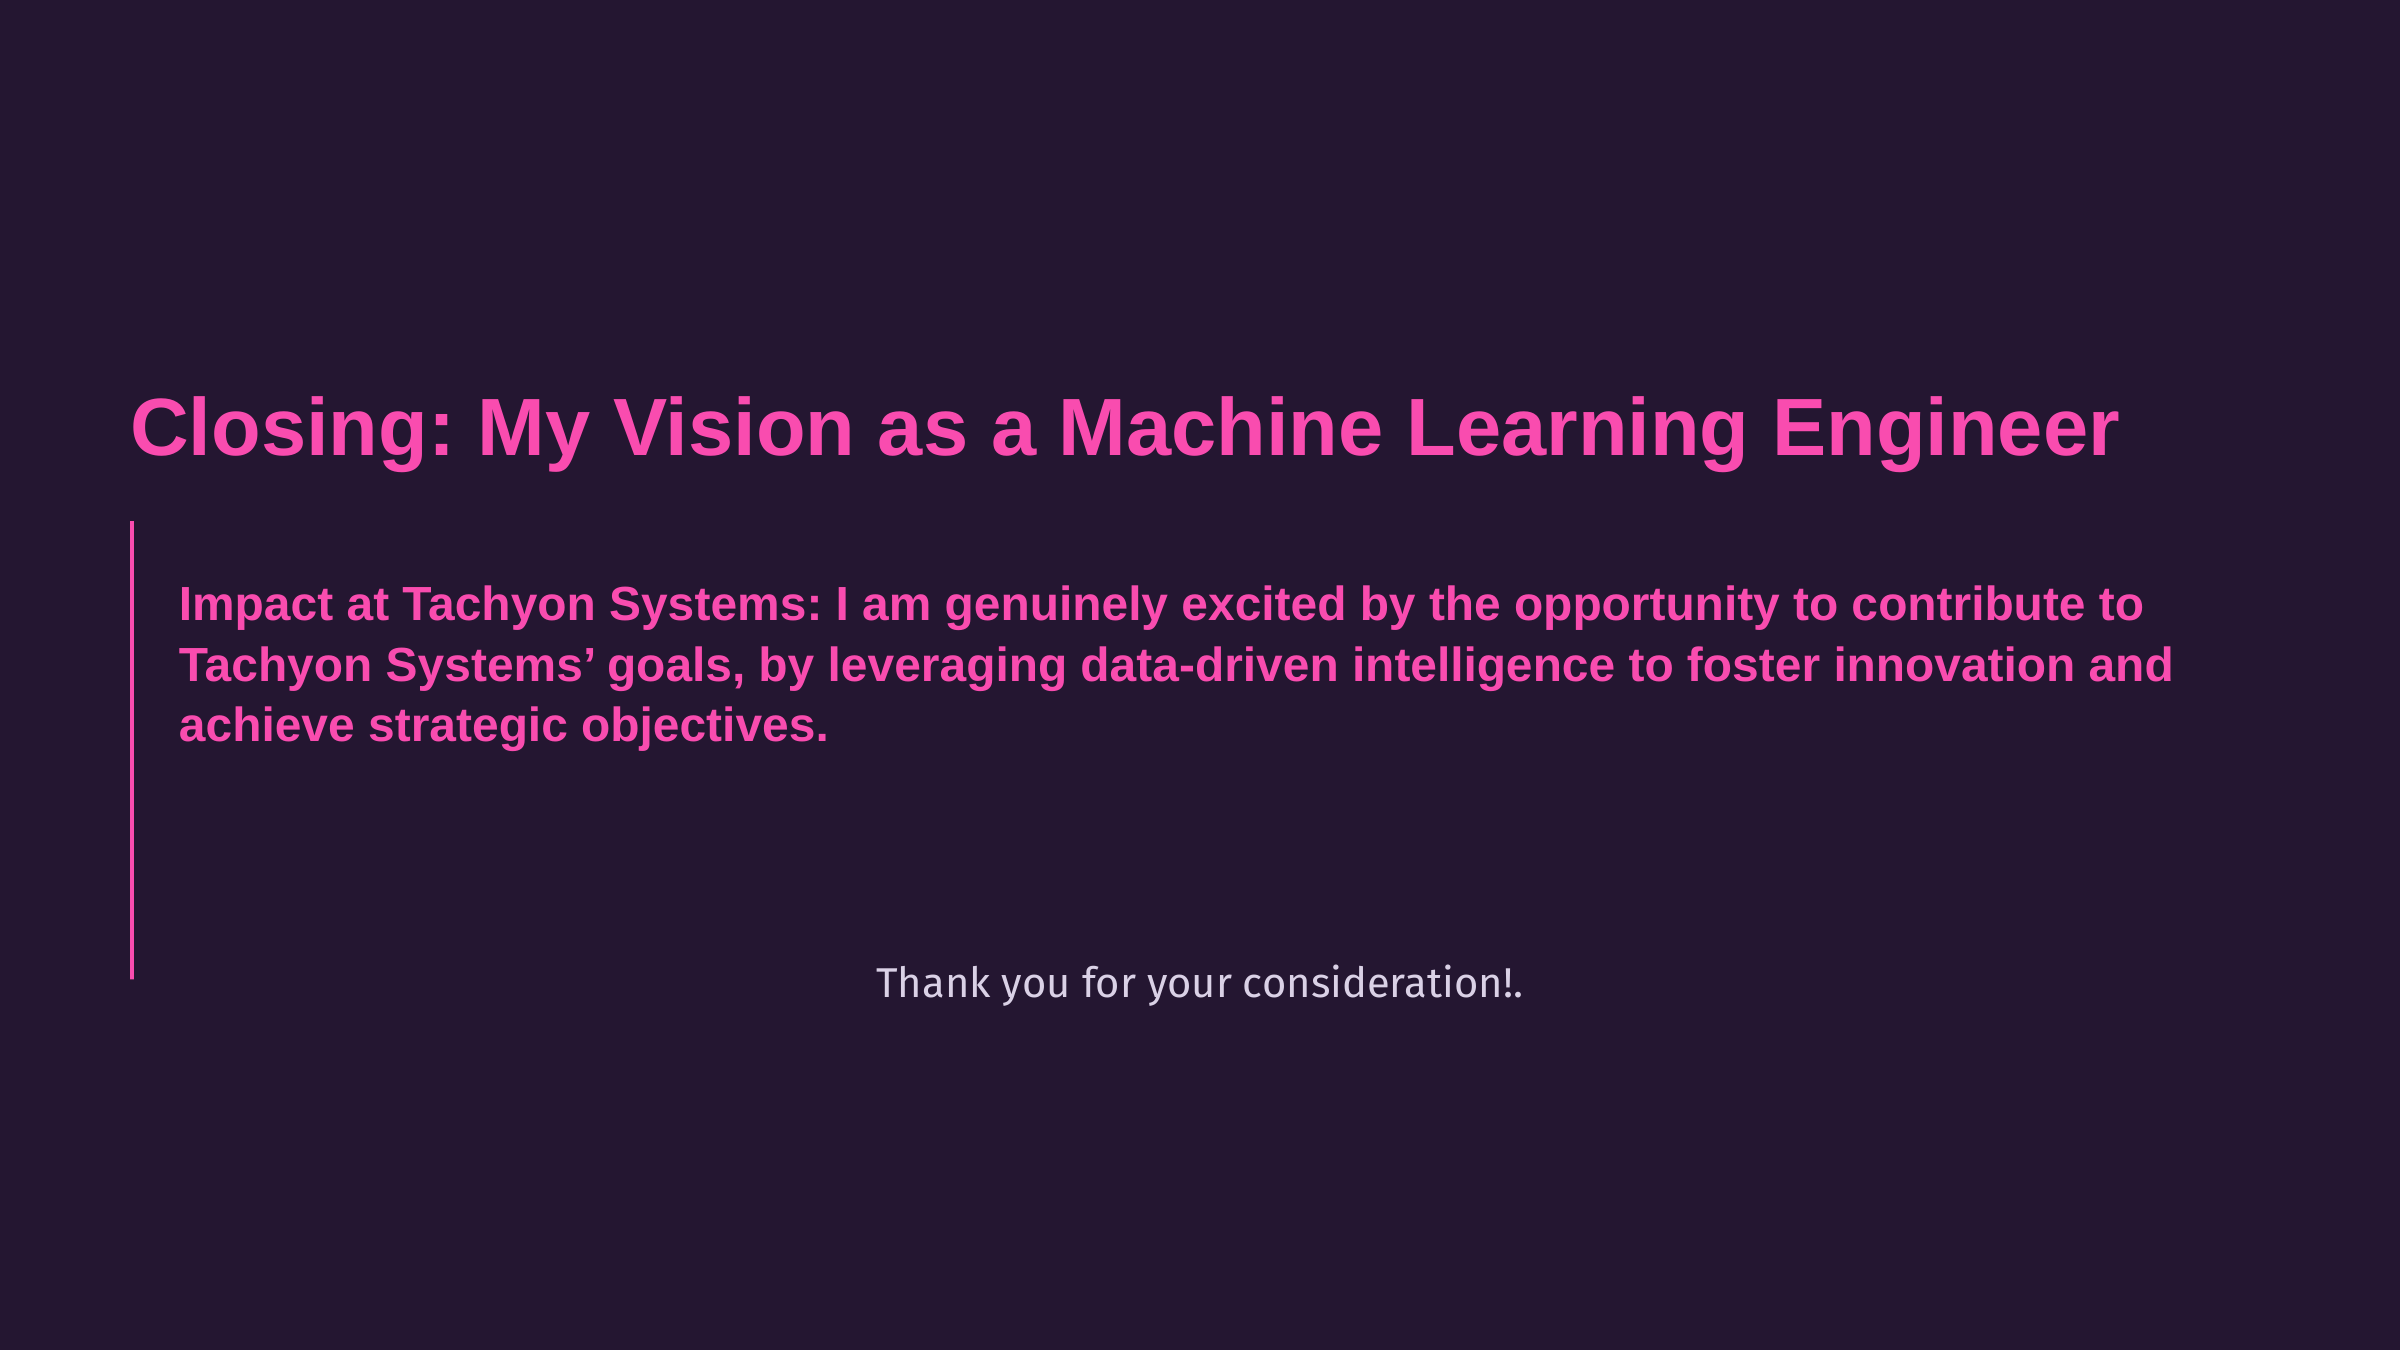

Closing: My Vision as a Machine Learning Engineer

Impact at Tachyon Systems: I am genuinely excited by the opportunity to contribute to Tachyon Systems’ goals, by leveraging data-driven intelligence to foster innovation and achieve strategic objectives.

Thank you for your consideration!.